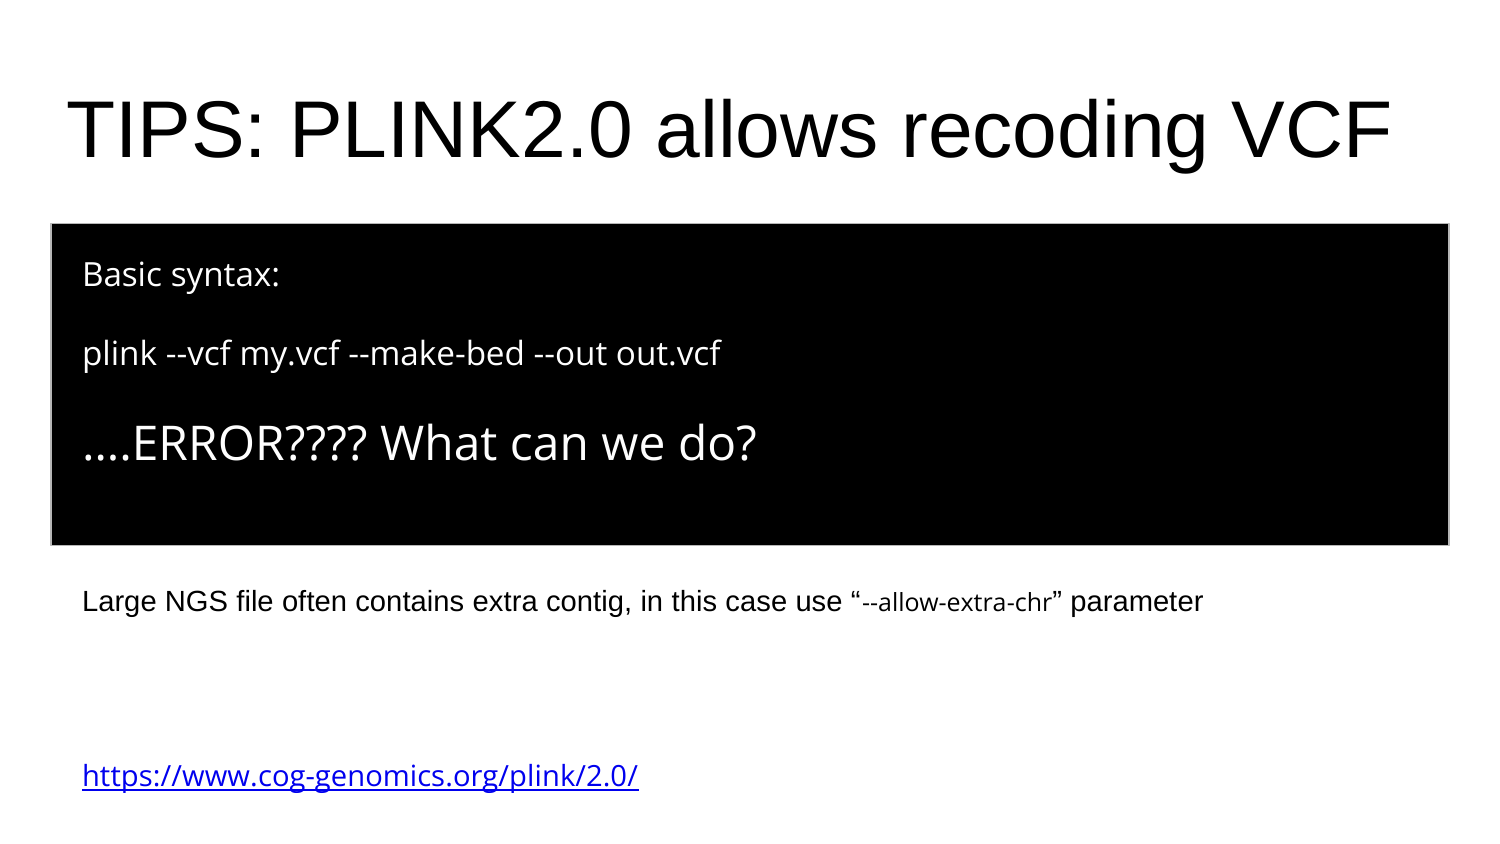

# TIPS: PLINK2.0 allows recoding VCF

Basic syntax:

plink --vcf my.vcf --make-bed --out out.vcf

….ERROR???? What can we do?

Large NGS file often contains extra contig, in this case use “--allow-extra-chr” parameter

https://www.cog-genomics.org/plink/2.0/